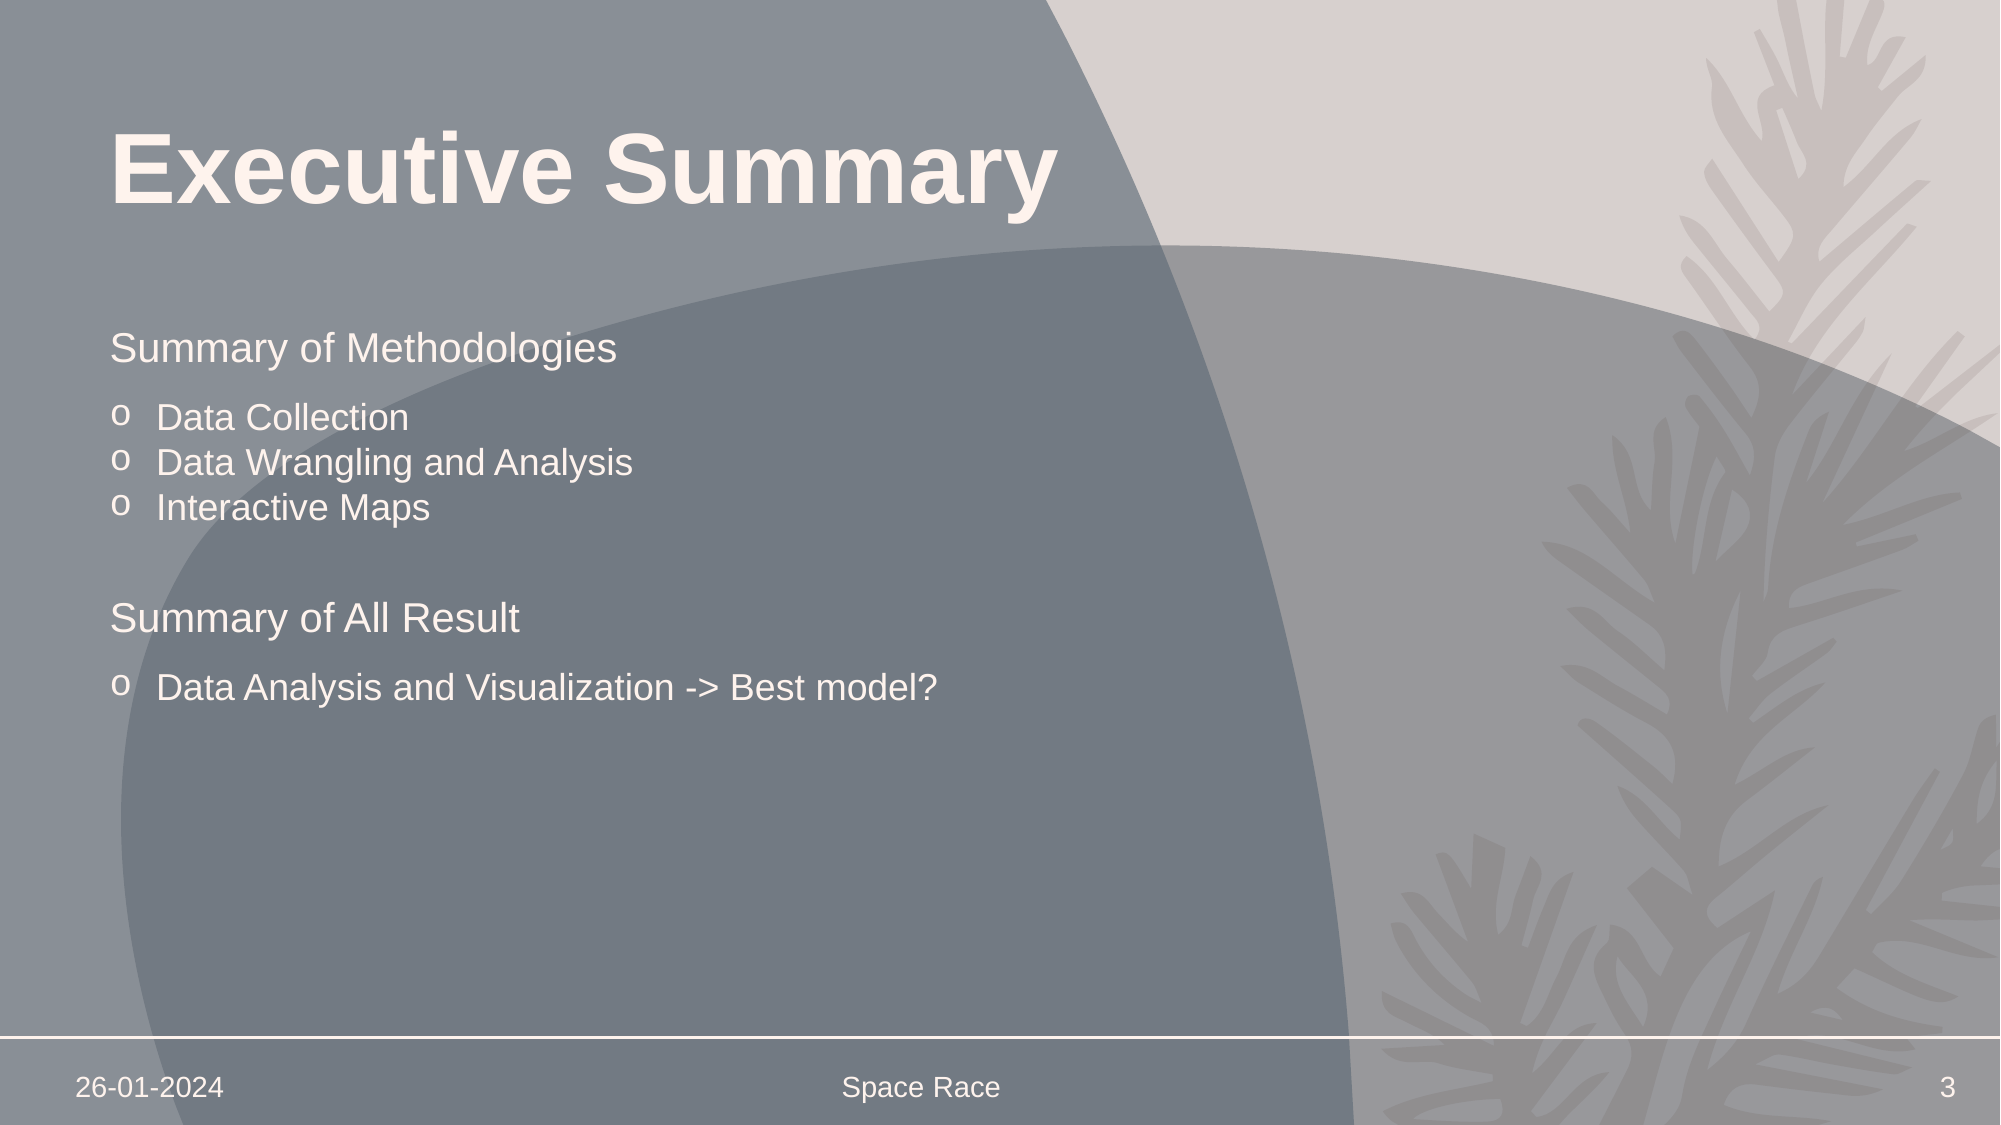

# Executive Summary
Summary of Methodologies
Data Collection
Data Wrangling and Analysis
Interactive Maps
Summary of All Result
Data Analysis and Visualization -> Best model?
26-01-2024
Space Race
3